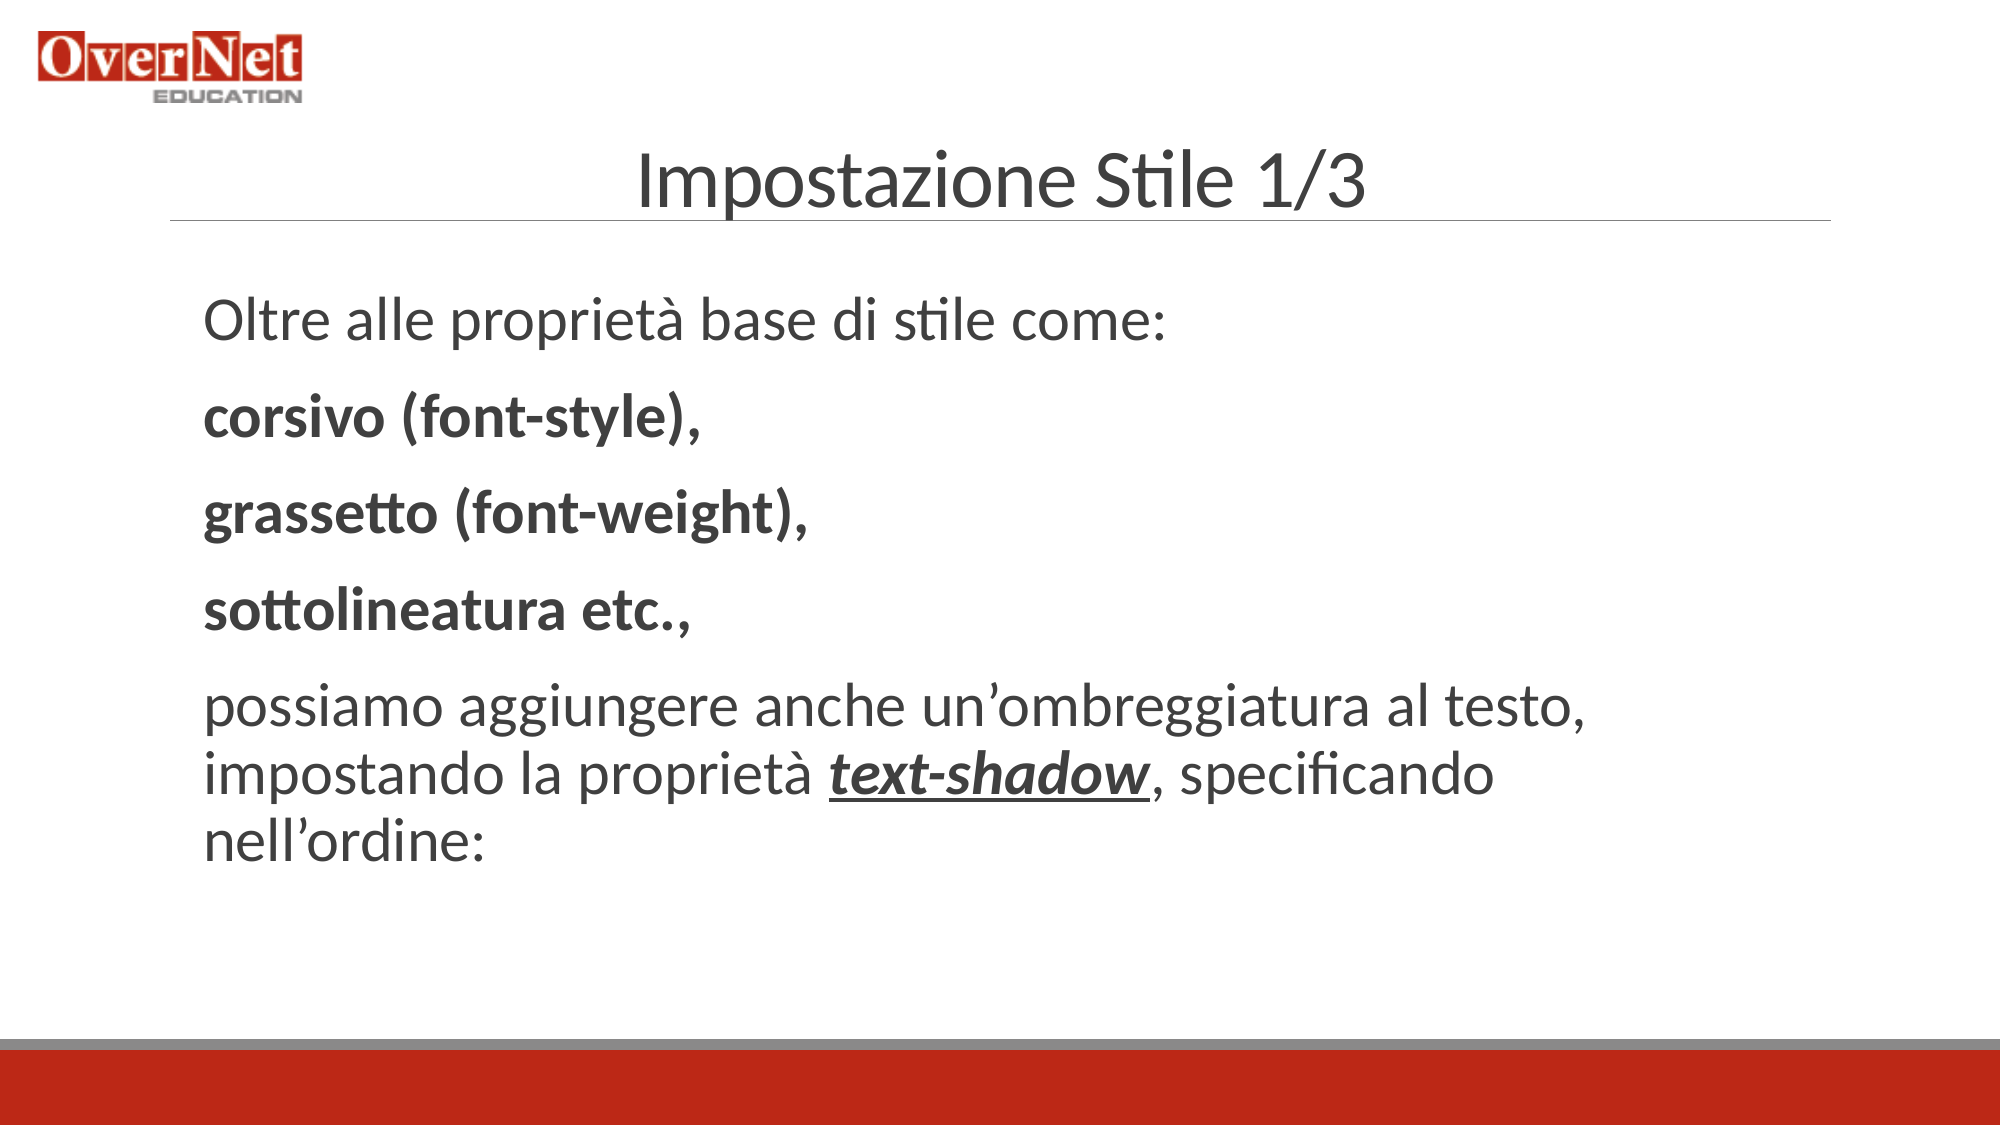

# Impostazione Stile 1/3
Oltre alle proprietà base di stile come:
corsivo (font-style),
grassetto (font-weight),
sottolineatura etc.,
possiamo aggiungere anche un’ombreggiatura al testo,
impostando la proprietà text-shadow, specificando nell’ordine: